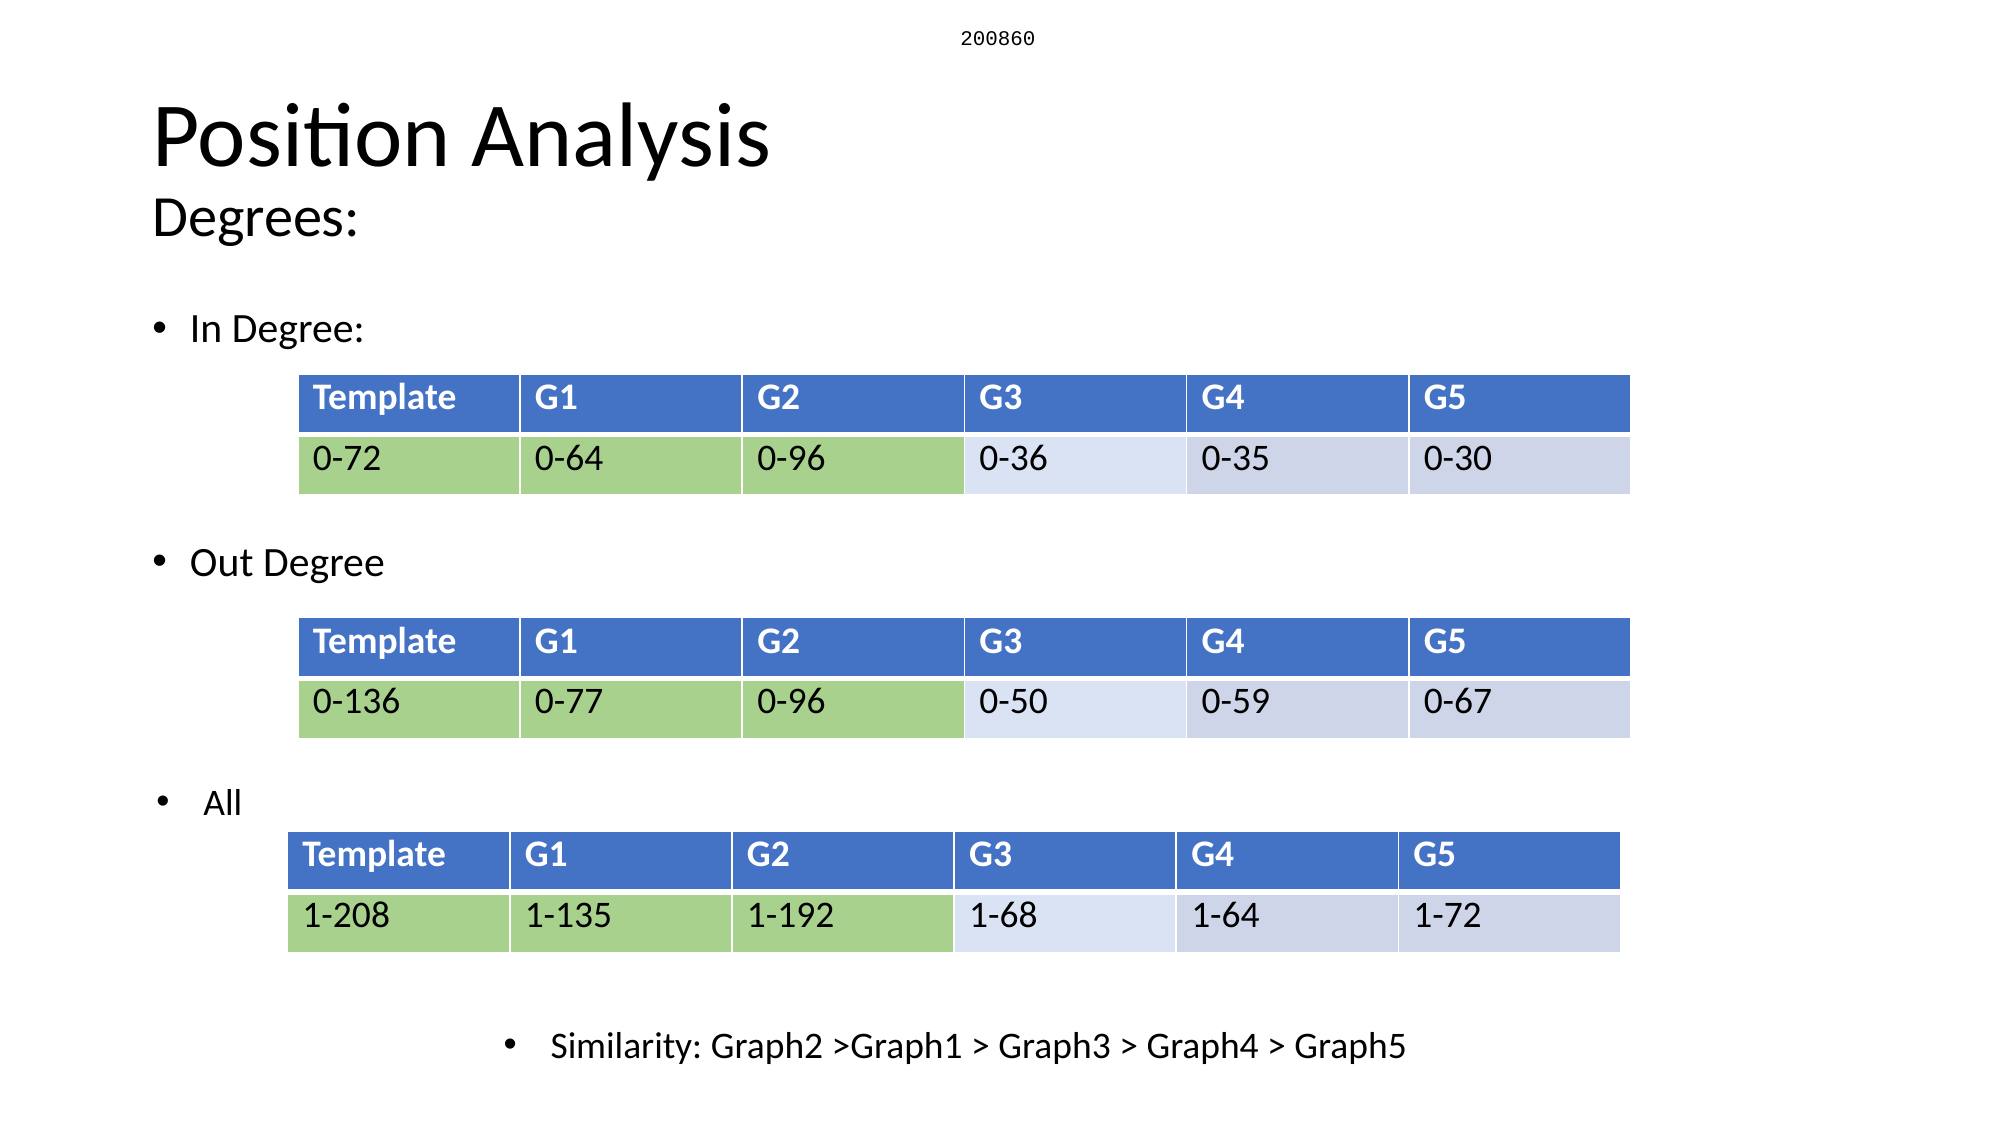

200860
# Position Analysis Degrees:
In Degree:

Out Degree
| Template | G1 | G2 | G3 | G4 | G5 |
| --- | --- | --- | --- | --- | --- |
| 0-72 | 0-64 | 0-96 | 0-36 | 0-35 | 0-30 |
| Template | G1 | G2 | G3 | G4 | G5 |
| --- | --- | --- | --- | --- | --- |
| 0-136 | 0-77 | 0-96 | 0-50 | 0-59 | 0-67 |
All
| Template | G1 | G2 | G3 | G4 | G5 |
| --- | --- | --- | --- | --- | --- |
| 1-208 | 1-135 | 1-192 | 1-68 | 1-64 | 1-72 |
Similarity: Graph2 >Graph1 > Graph3 > Graph4 > Graph5